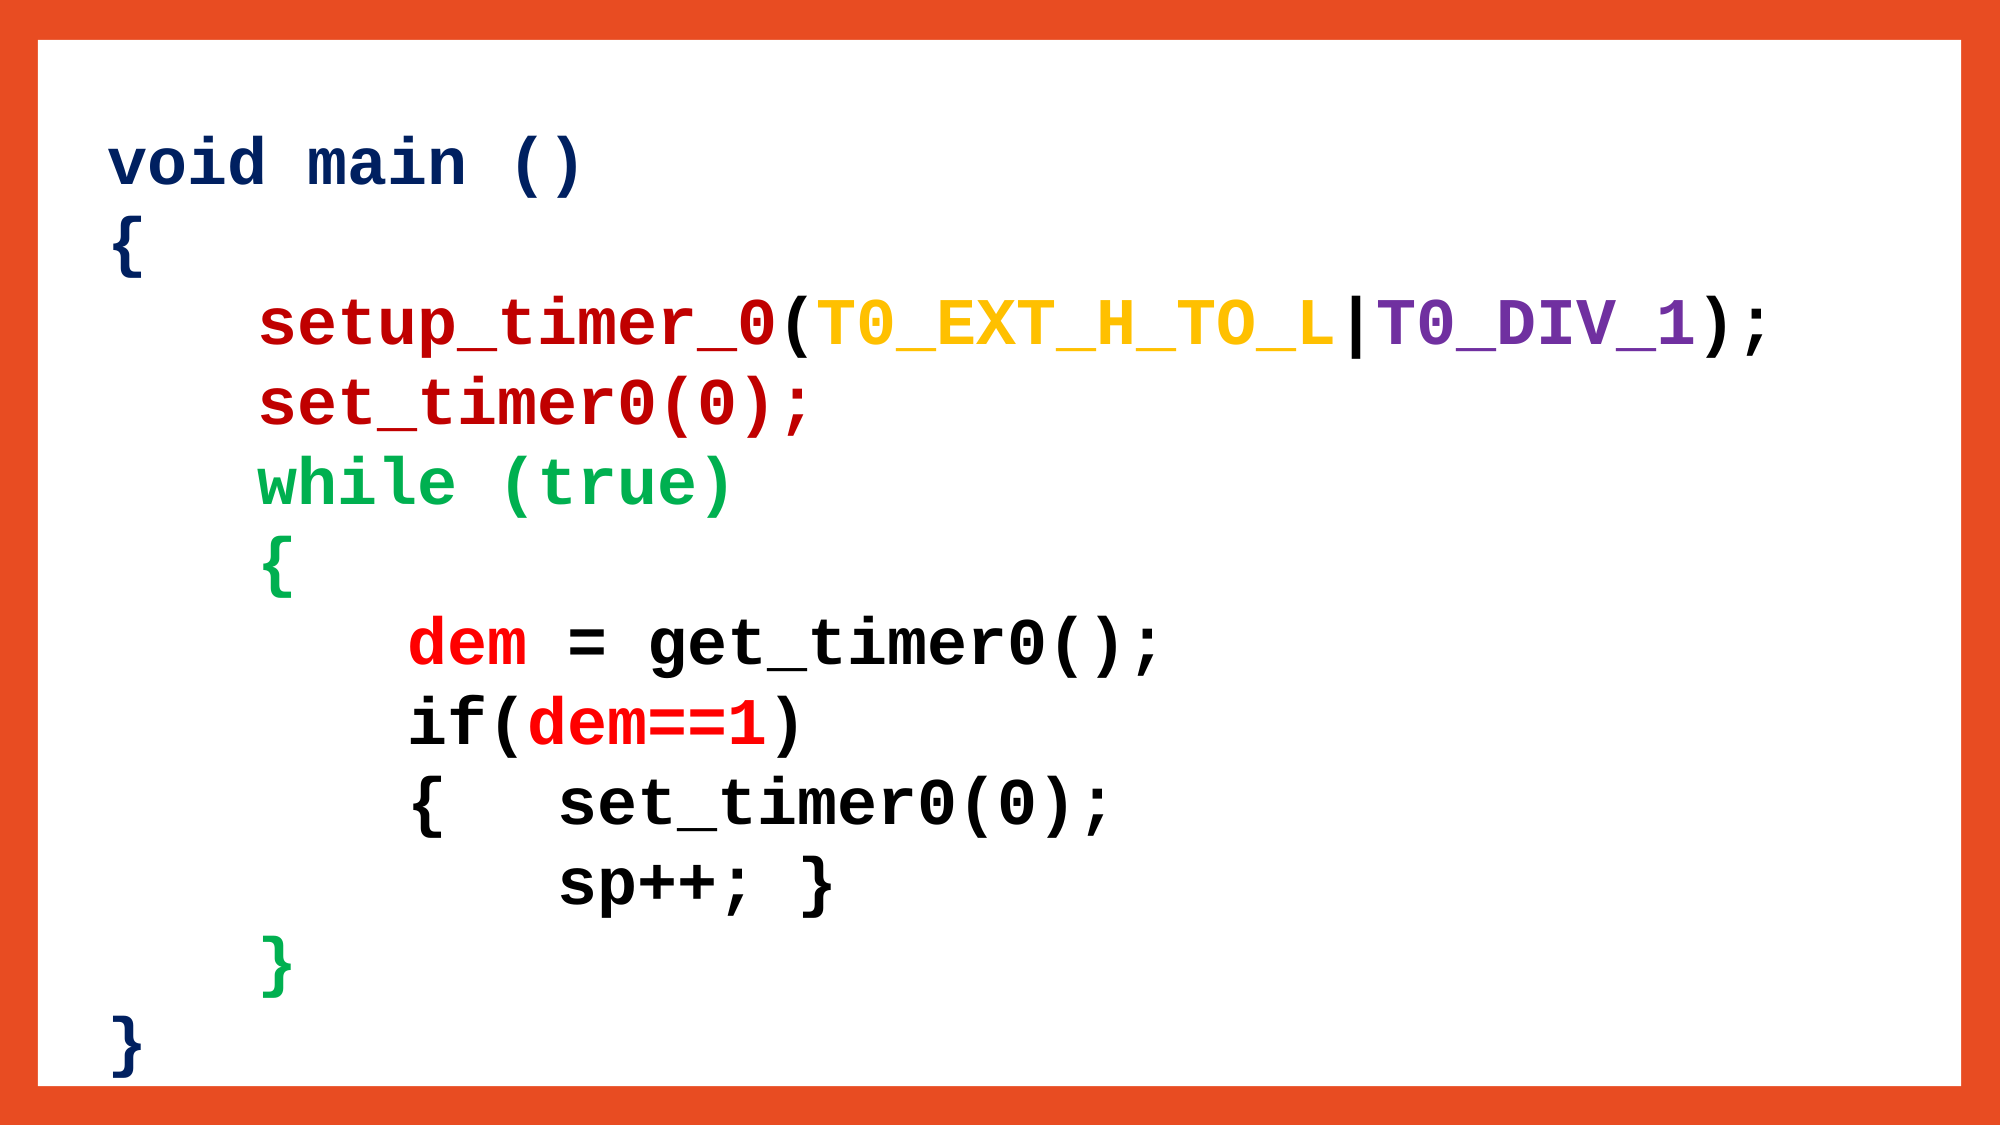

void main ()
{
	setup_timer_0(T0_EXT_H_TO_L|T0_DIV_1);
	set_timer0(0);
	while (true)
	{
		dem = get_timer0();
		if(dem==1)
		{	set_timer0(0);
			sp++; }
	}
}